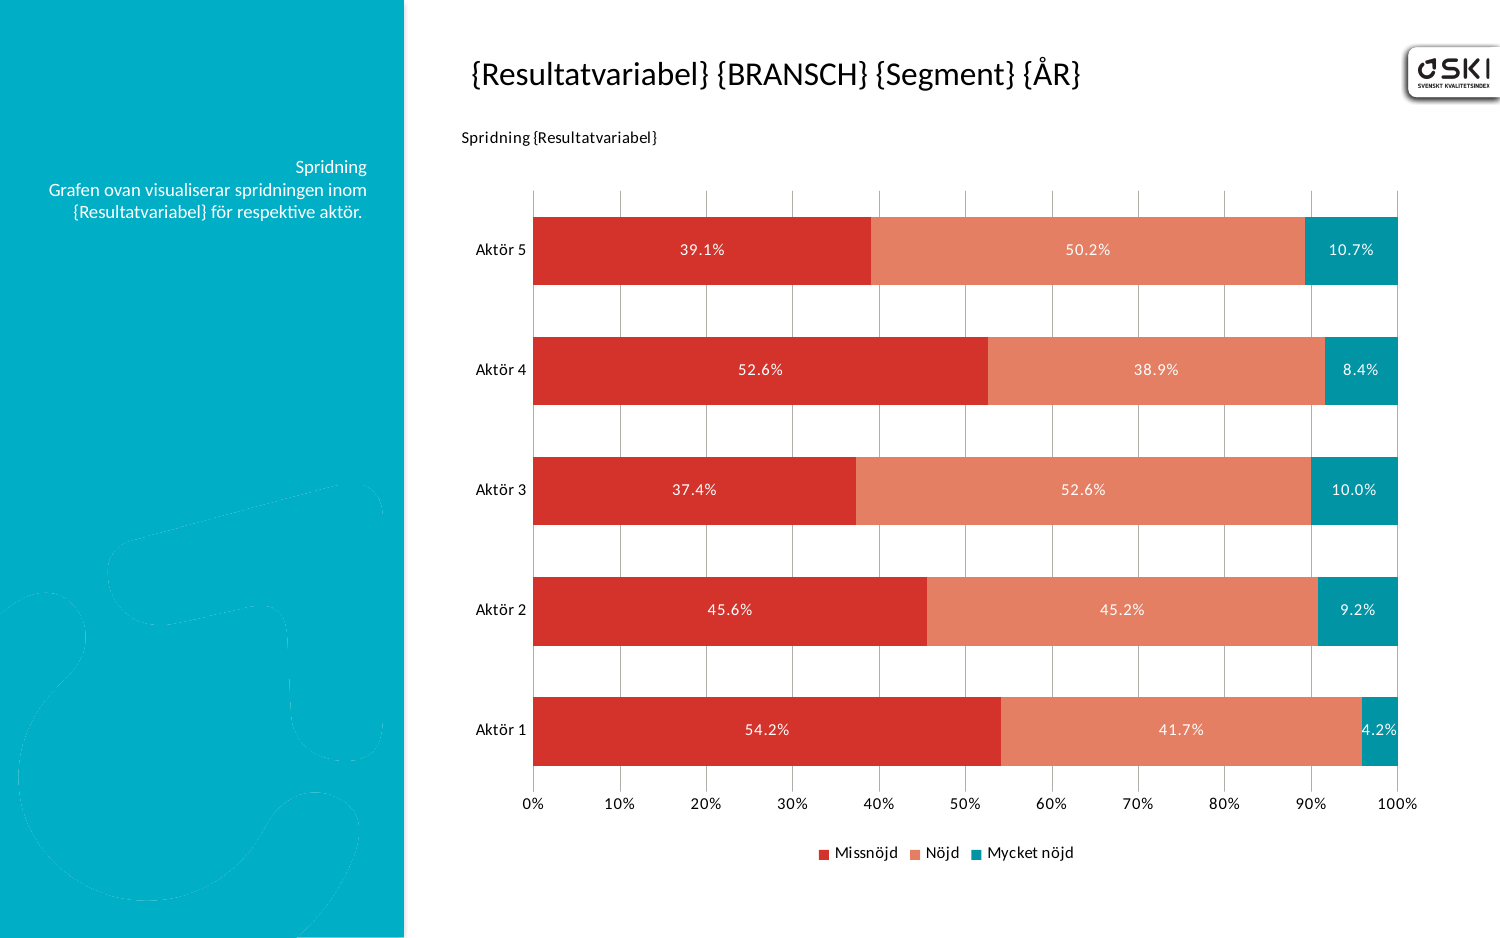

{Resultatvariabel} {BRANSCH} {Segment} {ÅR}

### Chart: Spridning {Resultatvariabel}

| Category | Missnöjd | Nöjd | Mycket nöjd |
|---|---|---|---|
| Aktör 1 | 0.541666666666667 | 0.416666666666667 | 0.0416666666666667 |
| Aktör 2 | 0.455882352941176 | 0.452205882352941 | 0.0919117647058824 |
| Aktör 3 | 0.373684210526316 | 0.526315789473684 | 0.1 |
| Aktör 4 | 0.526315789473684 | 0.389473684210526 | 0.0842105263157895 |
| Aktör 5 | 0.391143911439114 | 0.501845018450184 | 0.107011070110701 |
Spridning
Grafen ovan visualiserar spridningen inom {Resultatvariabel} för respektive aktör.